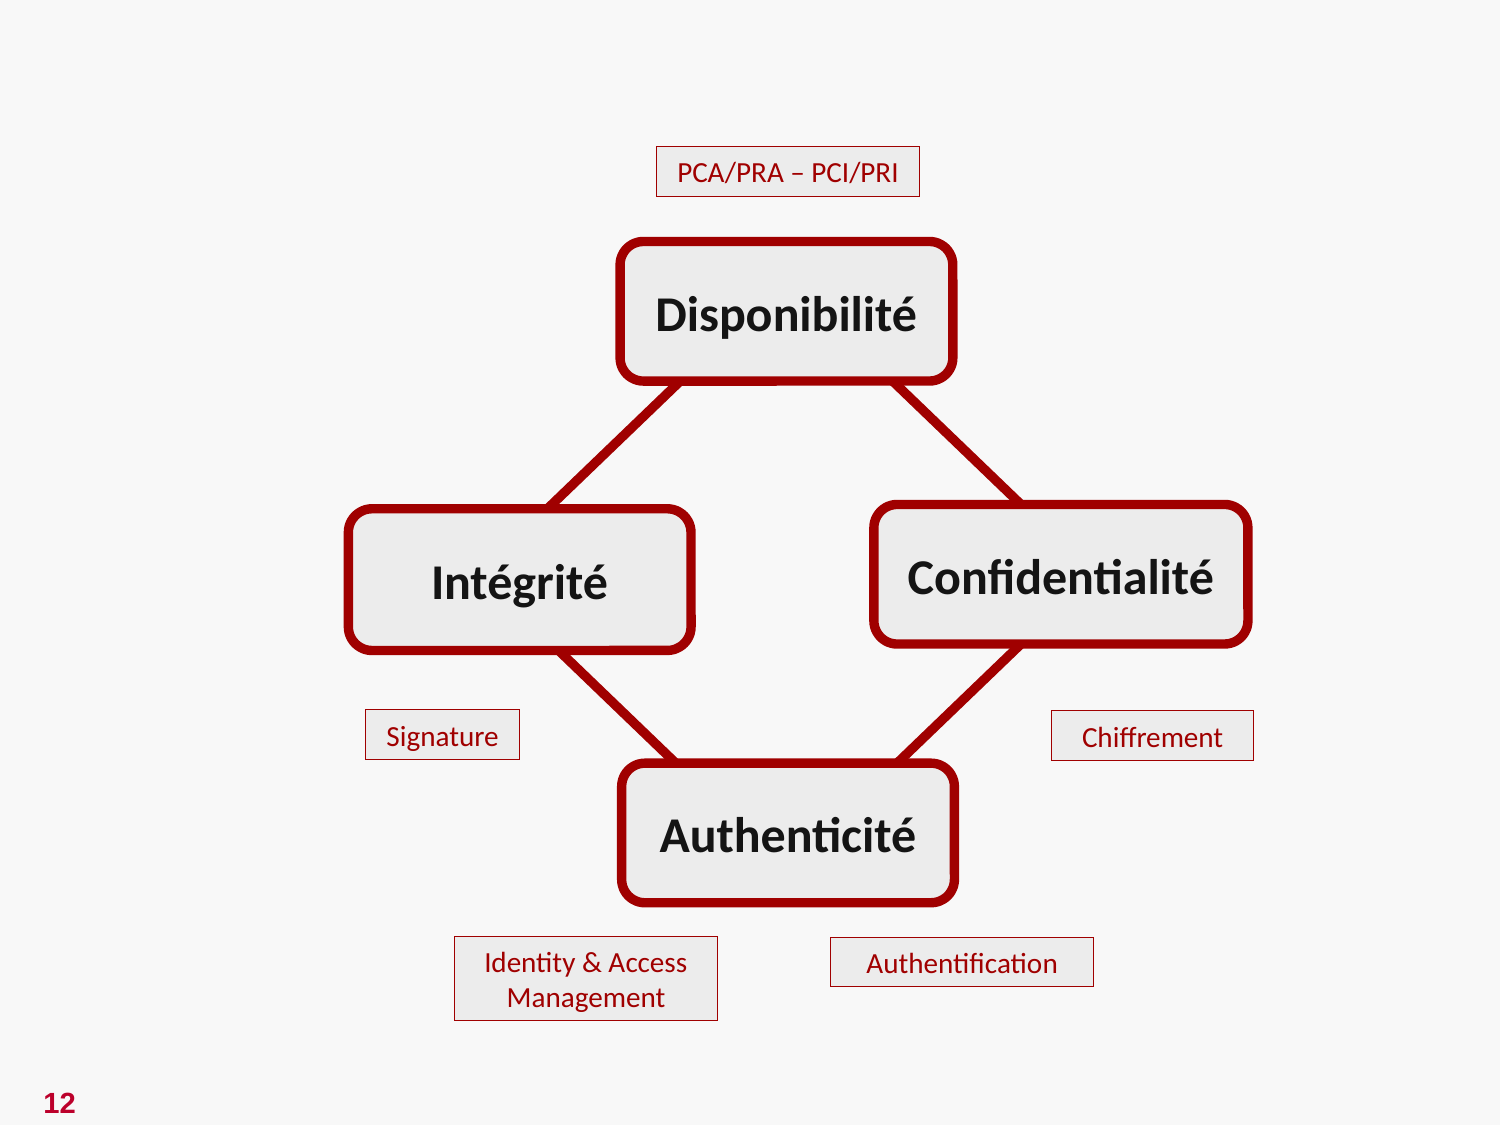

PCA/PRA – PCI/PRI
Disponibilité

Confidentialité
Intégrité
Fuzzing
Signature
Chiffrement
Authenticité
Identity & Access Management
Authentification